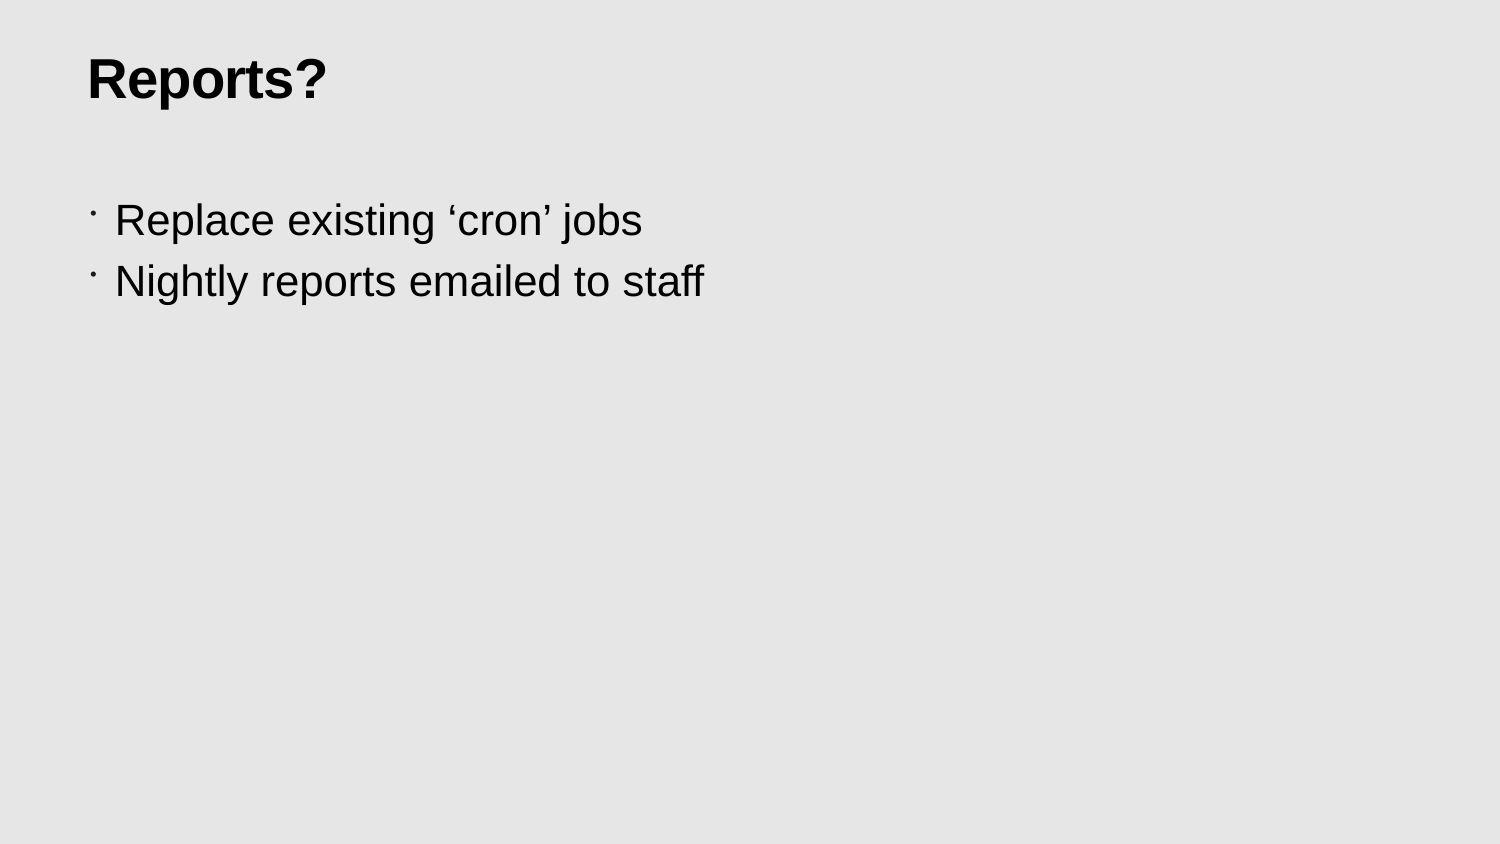

# Reports?
Replace existing ‘cron’ jobs
Nightly reports emailed to staff